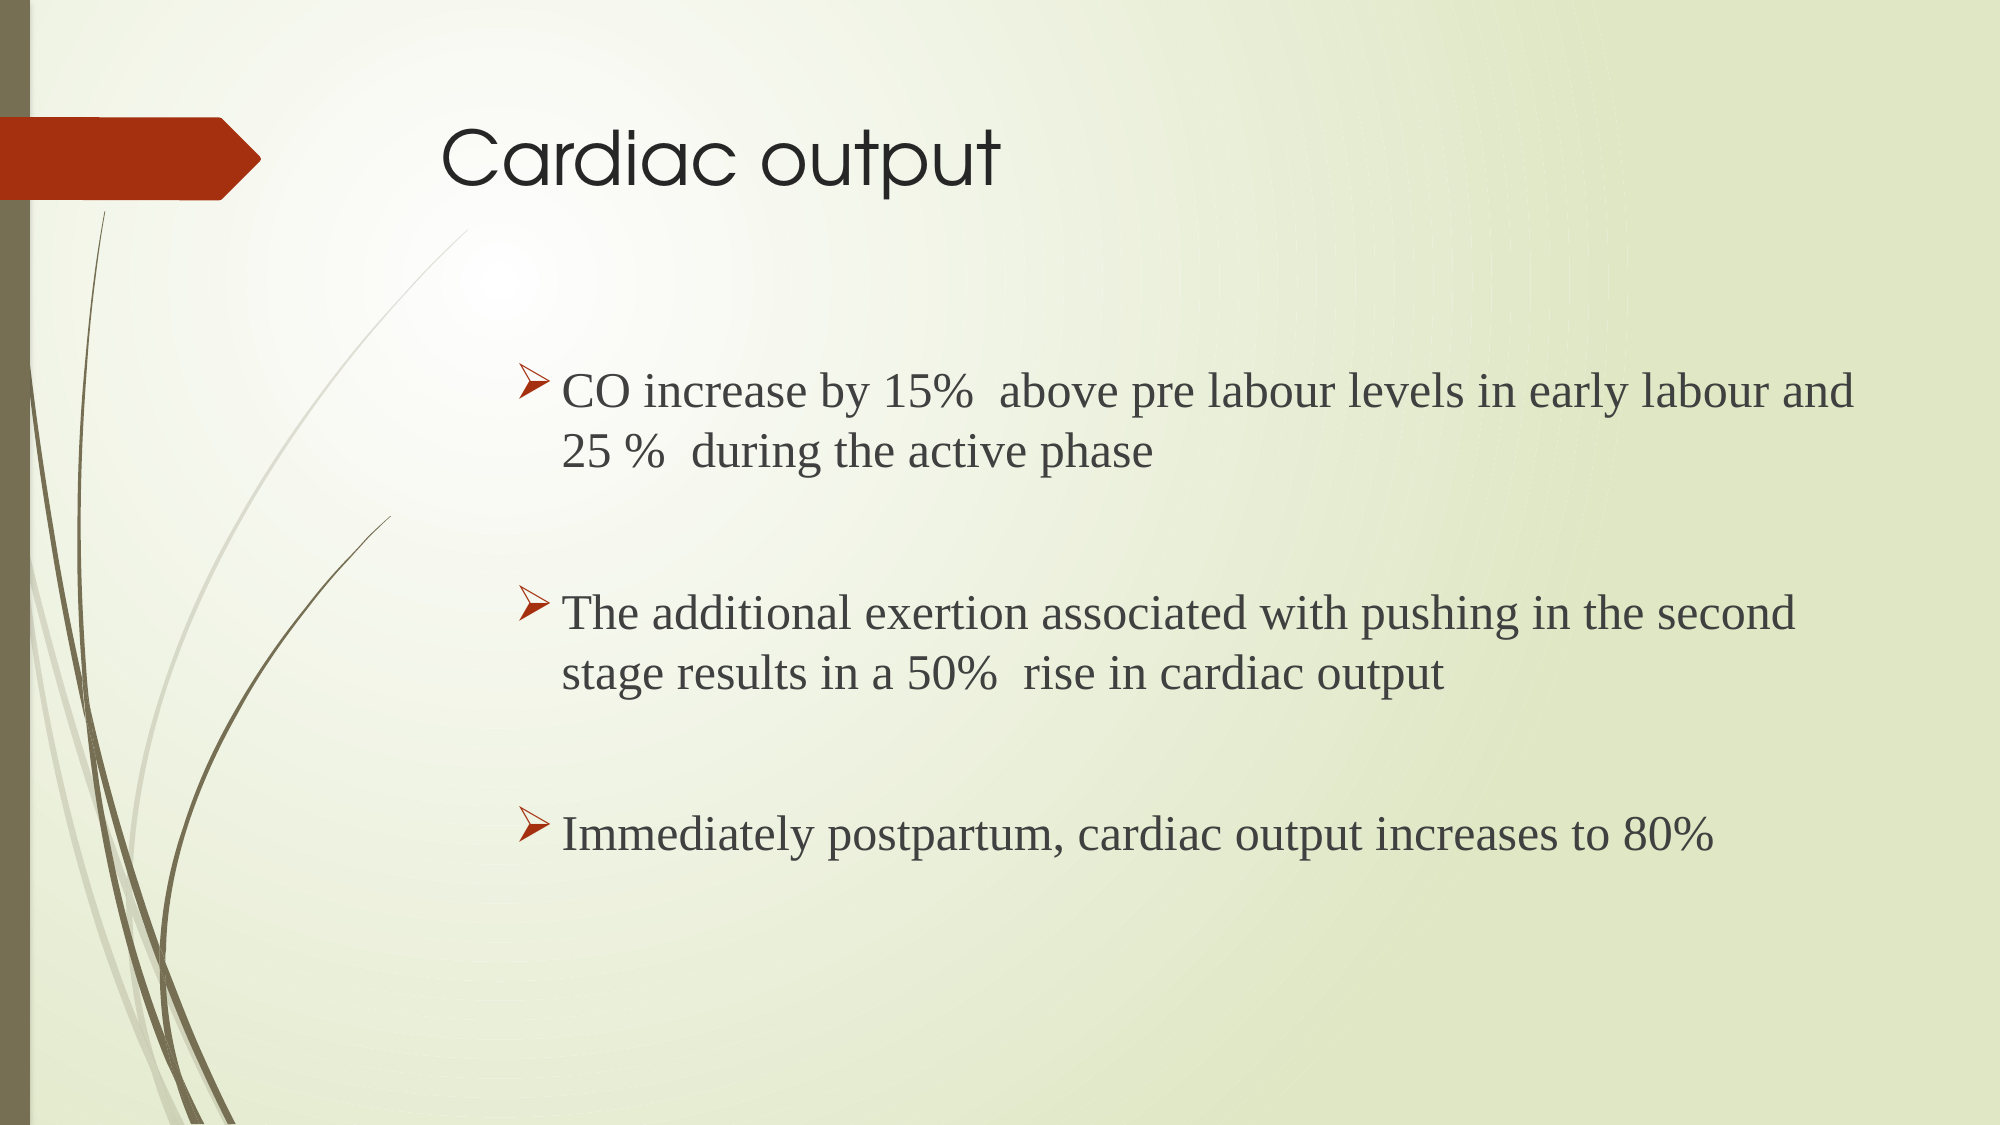

# Cardiac output
CO increase by 15%  above pre labour levels in early labour and 25 %  during the active phase

The additional exertion associated with pushing in the second stage results in a 50%  rise in cardiac output

Immediately postpartum, cardiac output increases to 80%